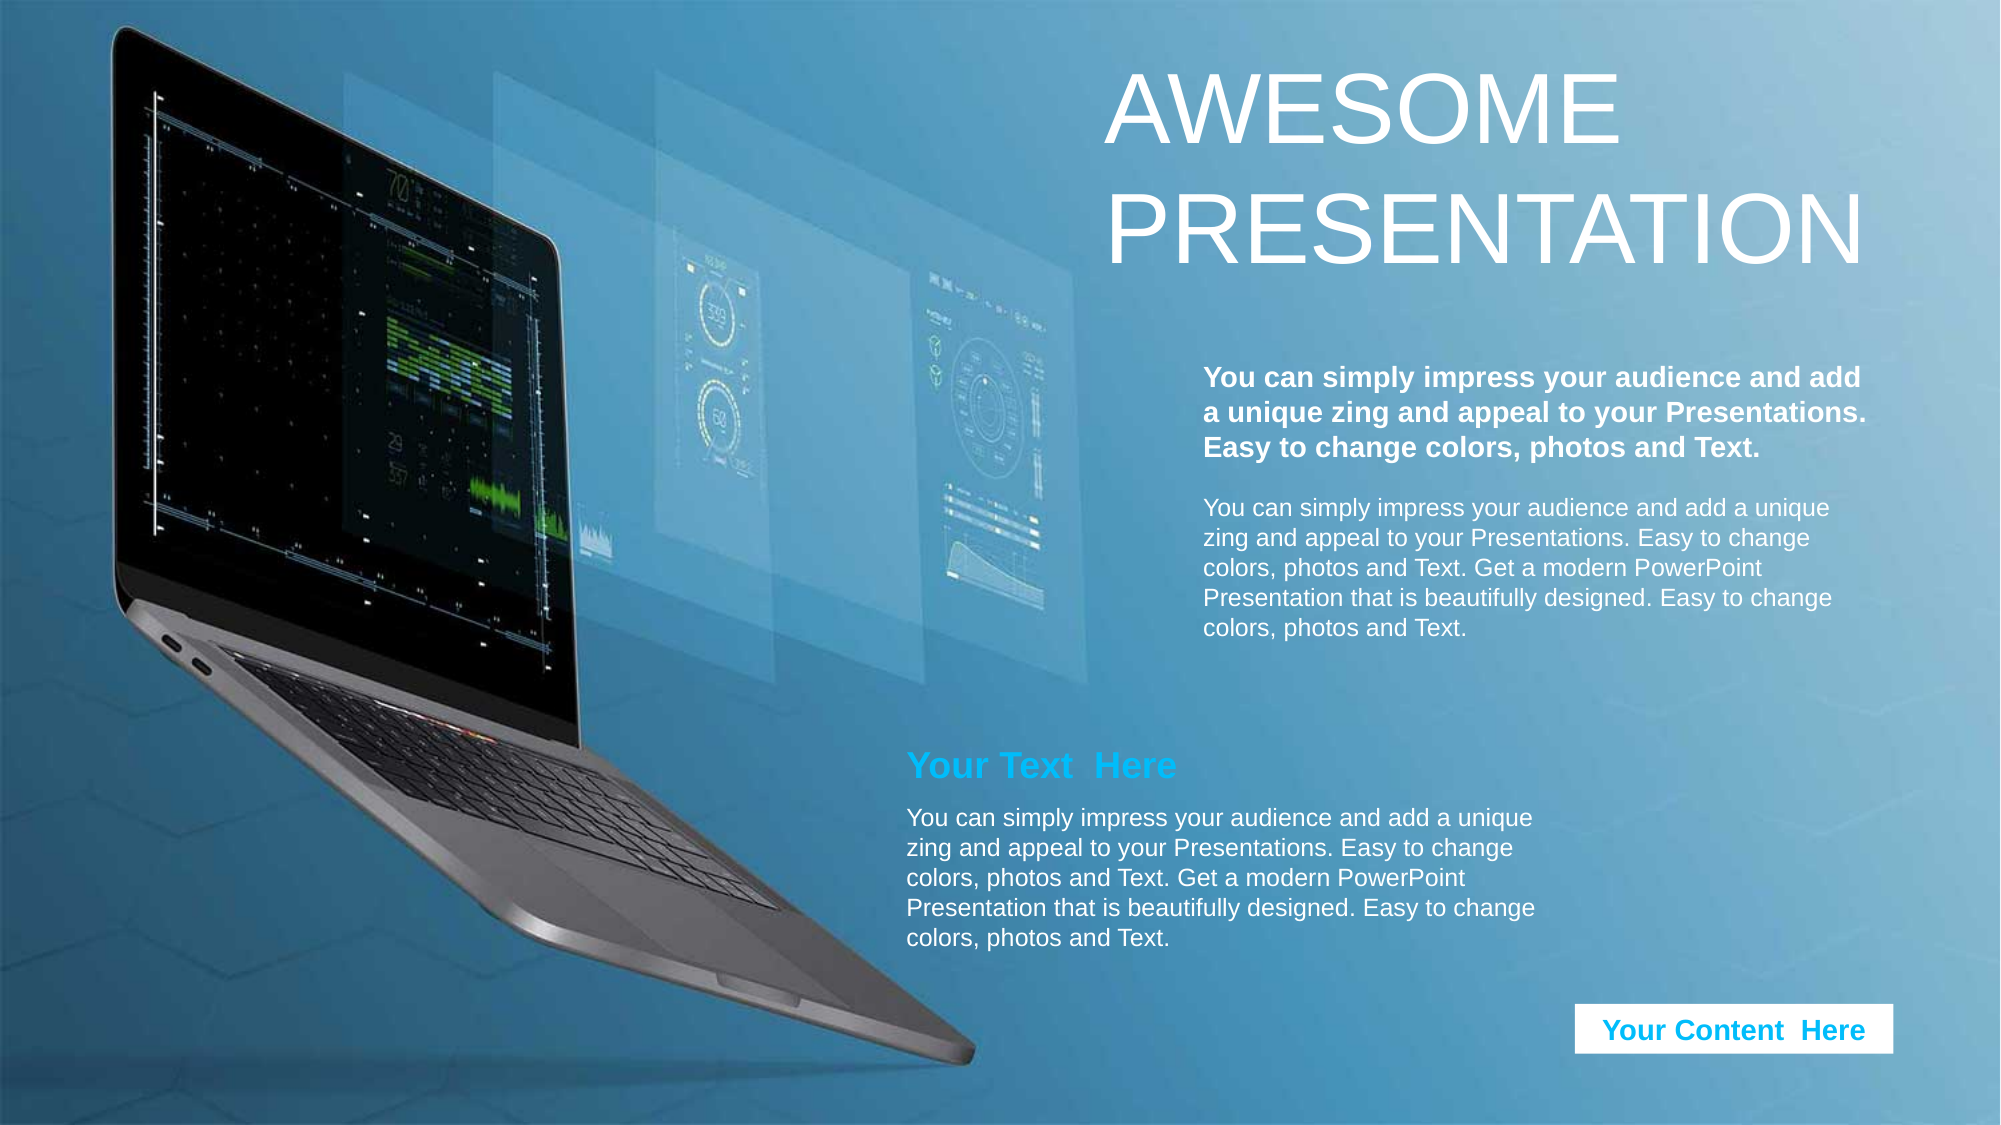

AWESOME
PRESENTATION
You can simply impress your audience and add a unique zing and appeal to your Presentations. Easy to change colors, photos and Text.
You can simply impress your audience and add a unique zing and appeal to your Presentations. Easy to change colors, photos and Text. Get a modern PowerPoint  Presentation that is beautifully designed. Easy to change colors, photos and Text.
Your Text  Here
You can simply impress your audience and add a unique zing and appeal to your Presentations. Easy to change colors, photos and Text. Get a modern PowerPoint  Presentation that is beautifully designed. Easy to change colors, photos and Text.
Your Content  Here